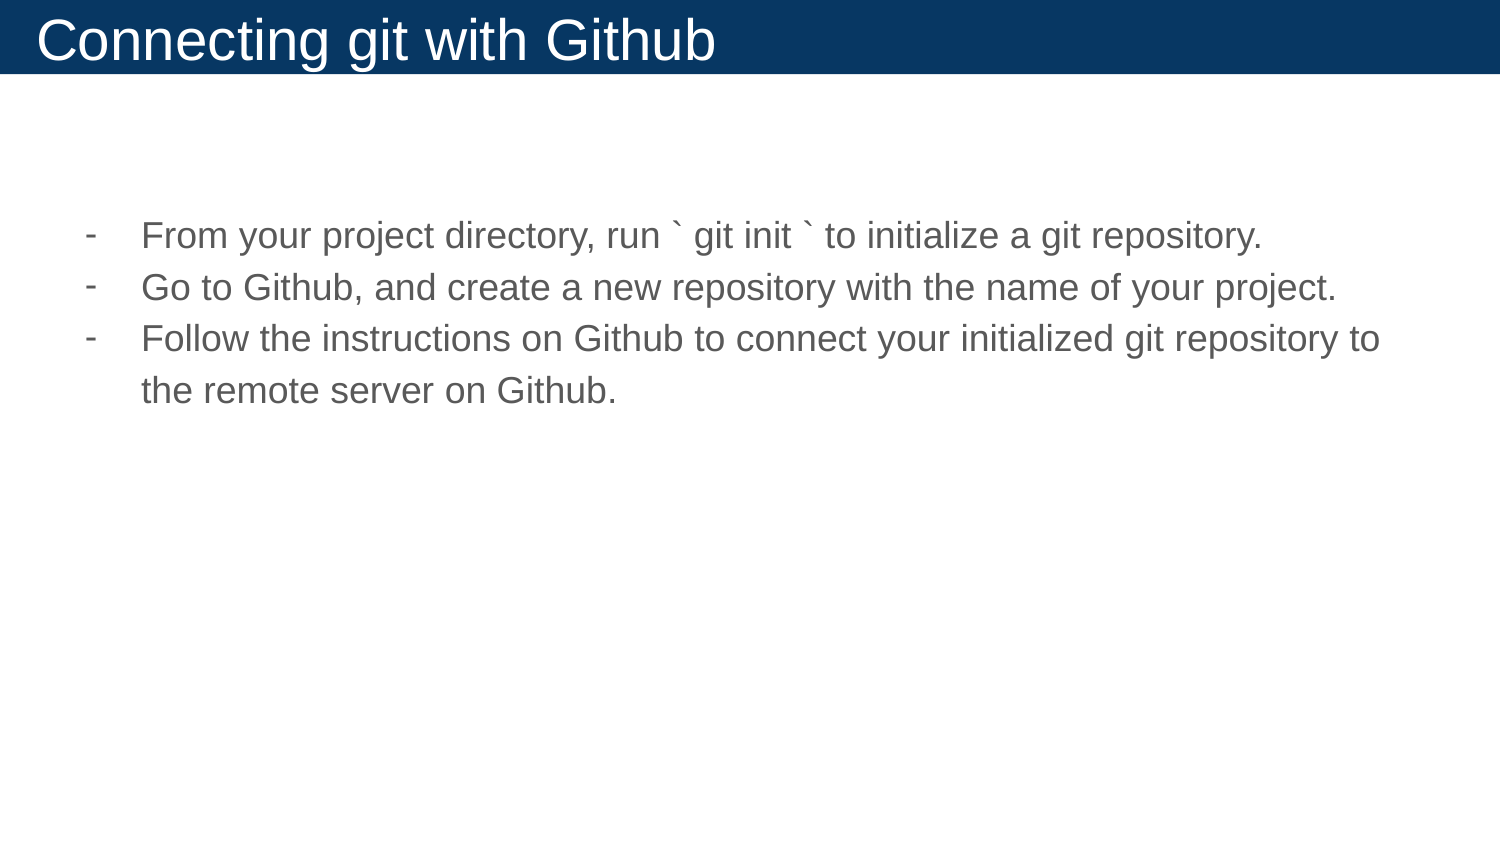

Connecting git with Github
From your project directory, run ` git init ` to initialize a git repository.
Go to Github, and create a new repository with the name of your project.
Follow the instructions on Github to connect your initialized git repository to the remote server on Github.